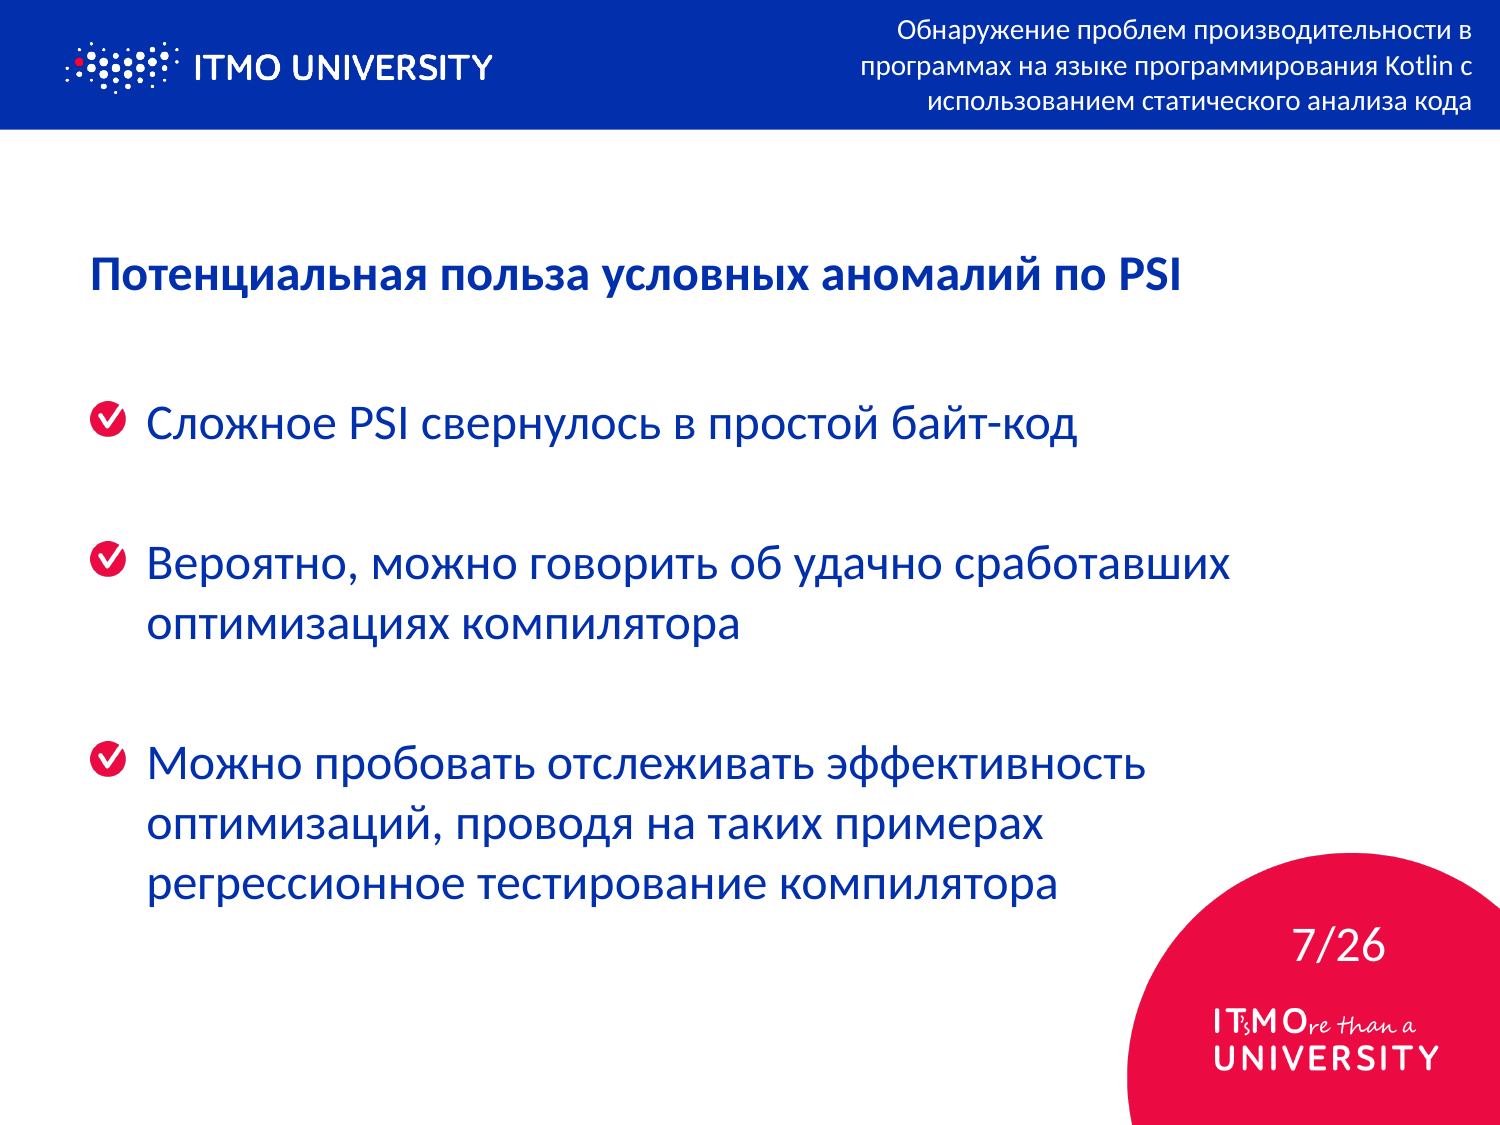

Обнаружение проблем производительности в программах на языке программирования Kotlin с использованием статического анализа кода
# Потенциальная польза условных аномалий по PSI
Сложное PSI свернулось в простой байт-код

Вероятно, можно говорить об удачно сработавших оптимизациях компилятора

Можно пробовать отслеживать эффективность оптимизаций, проводя на таких примерах регрессионное тестирование компилятора

7/26